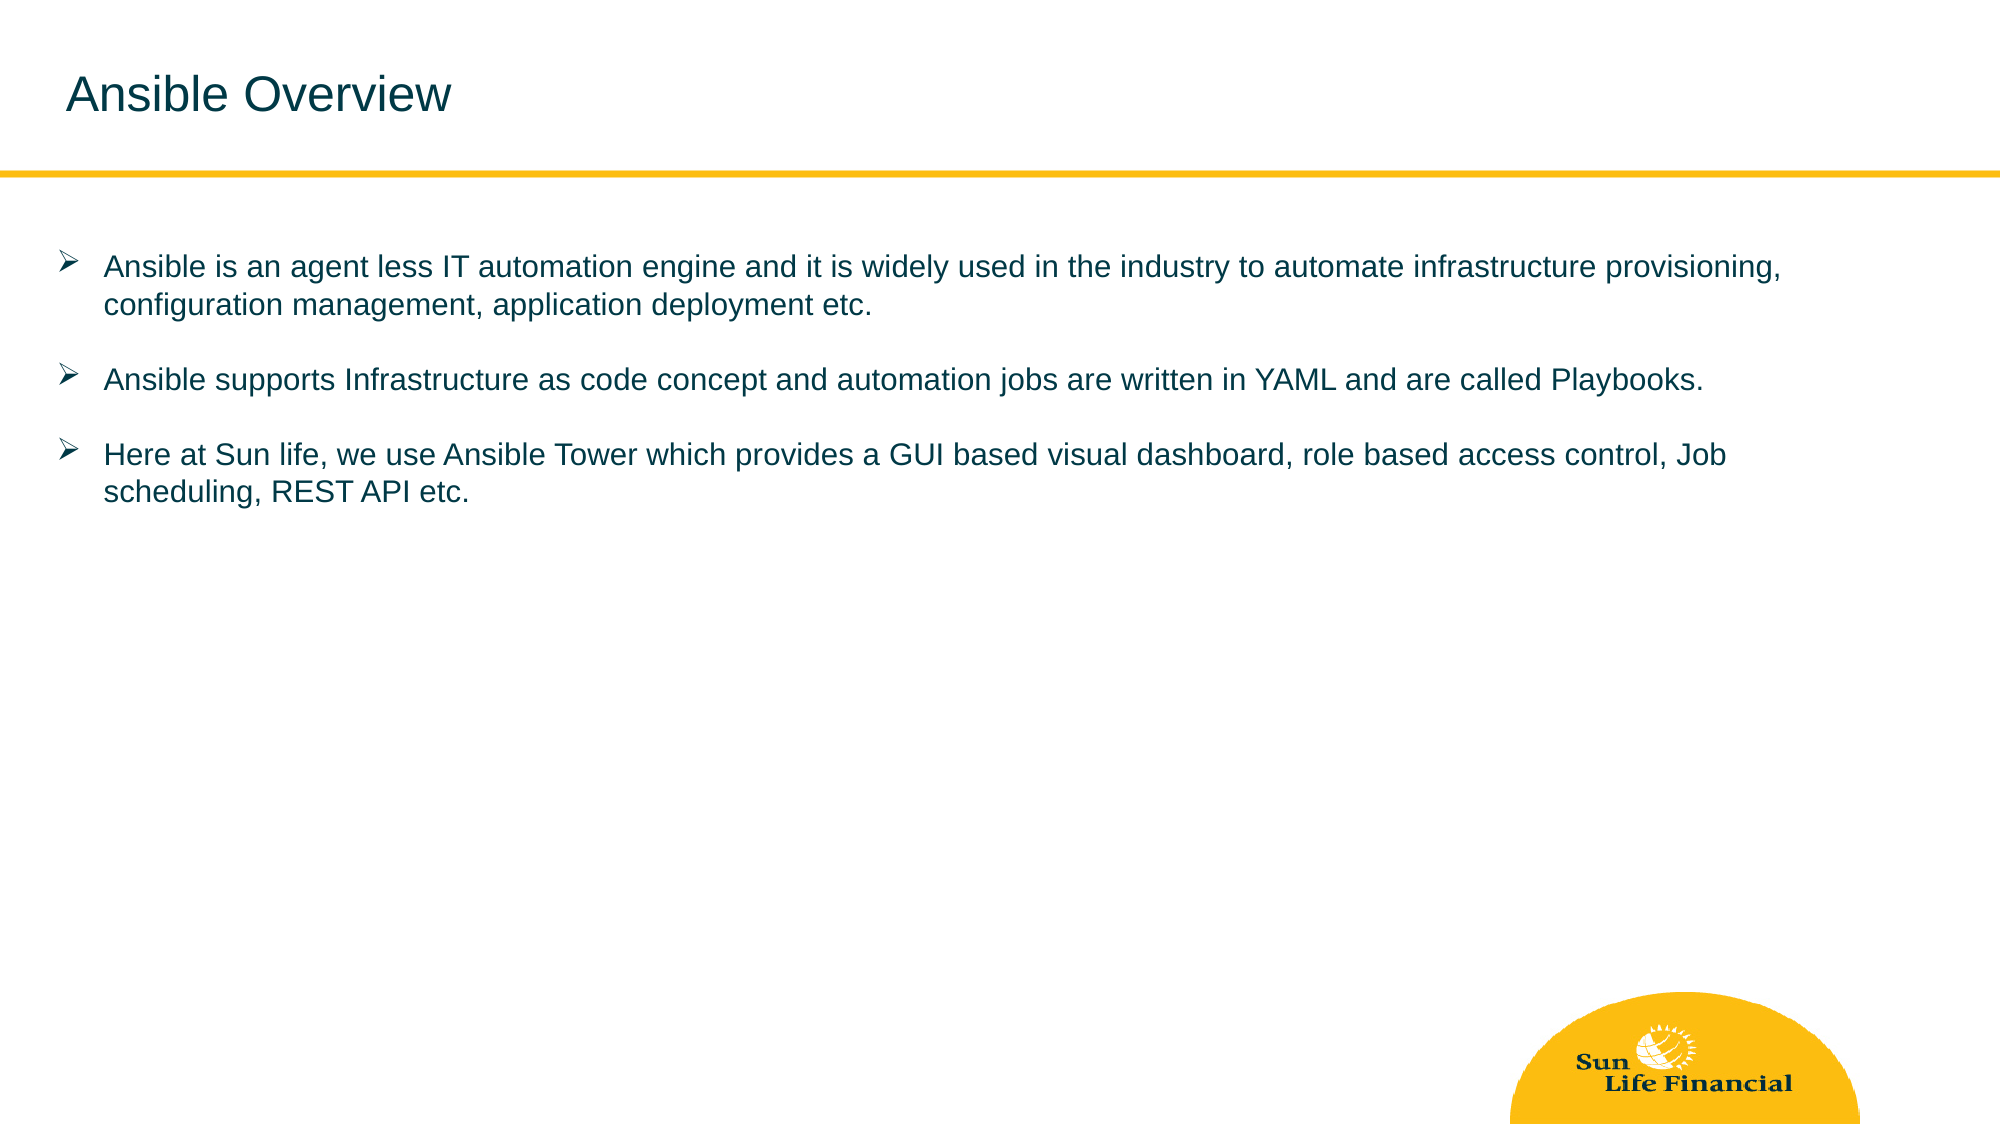

Ansible Overview

Ansible is an agent less IT automation engine and it is widely used in the industry to automate infrastructure provisioning, configuration management, application deployment etc.

Ansible supports Infrastructure as code concept and automation jobs are written in YAML and are called Playbooks.

Here at Sun life, we use Ansible Tower which provides a GUI based visual dashboard, role based access control, Job scheduling, REST API etc.